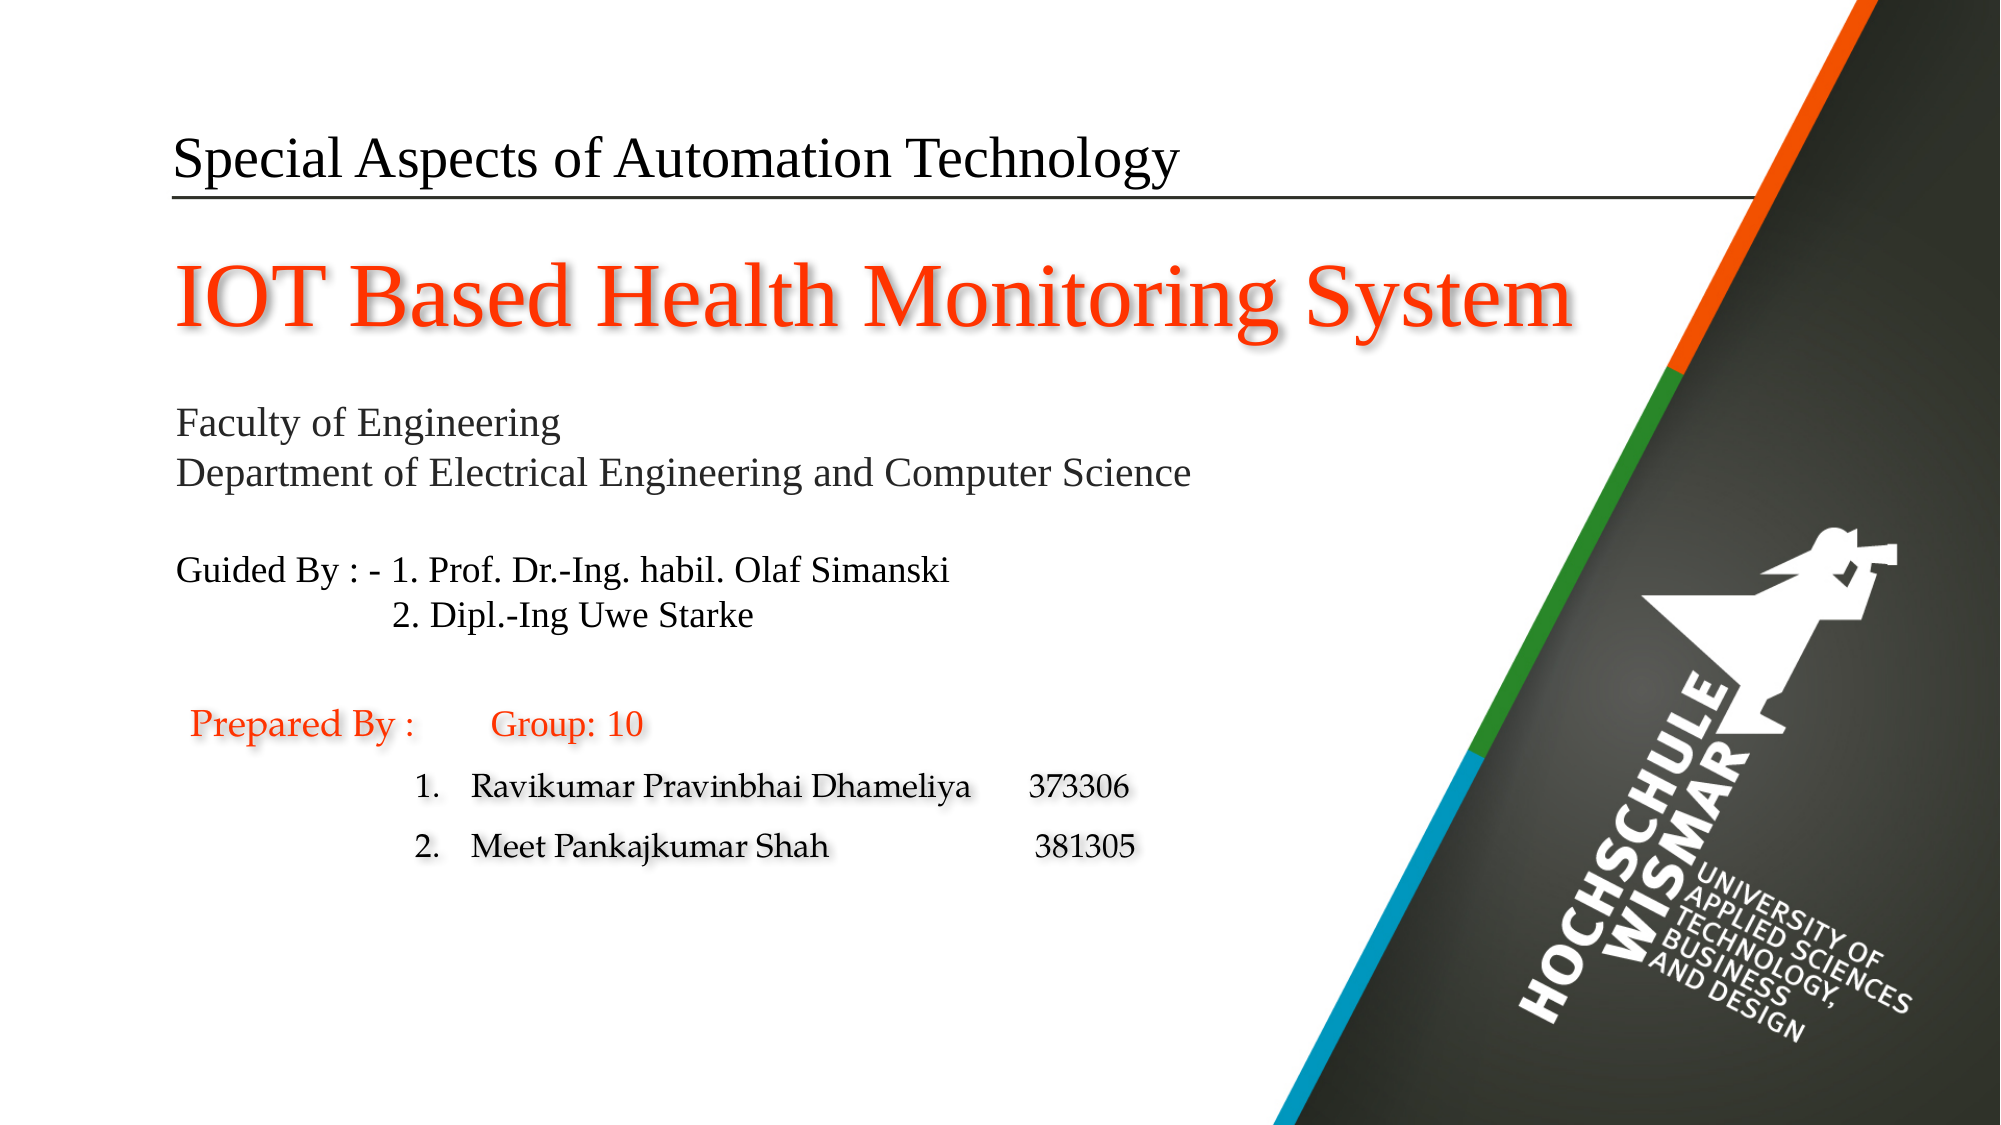

Special Aspects of Automation Technology

IOT Based Health Monitoring System
# Faculty of Engineering Department of Electrical Engineering and Computer Science Guided By : - 1. Prof. Dr.-Ing. habil. Olaf Simanski 2. Dipl.-Ing Uwe Starke

Prepared By : 	Group: 10
Ravikumar Pravinbhai Dhameliya       373306
Meet Pankajkumar Shah                         381305